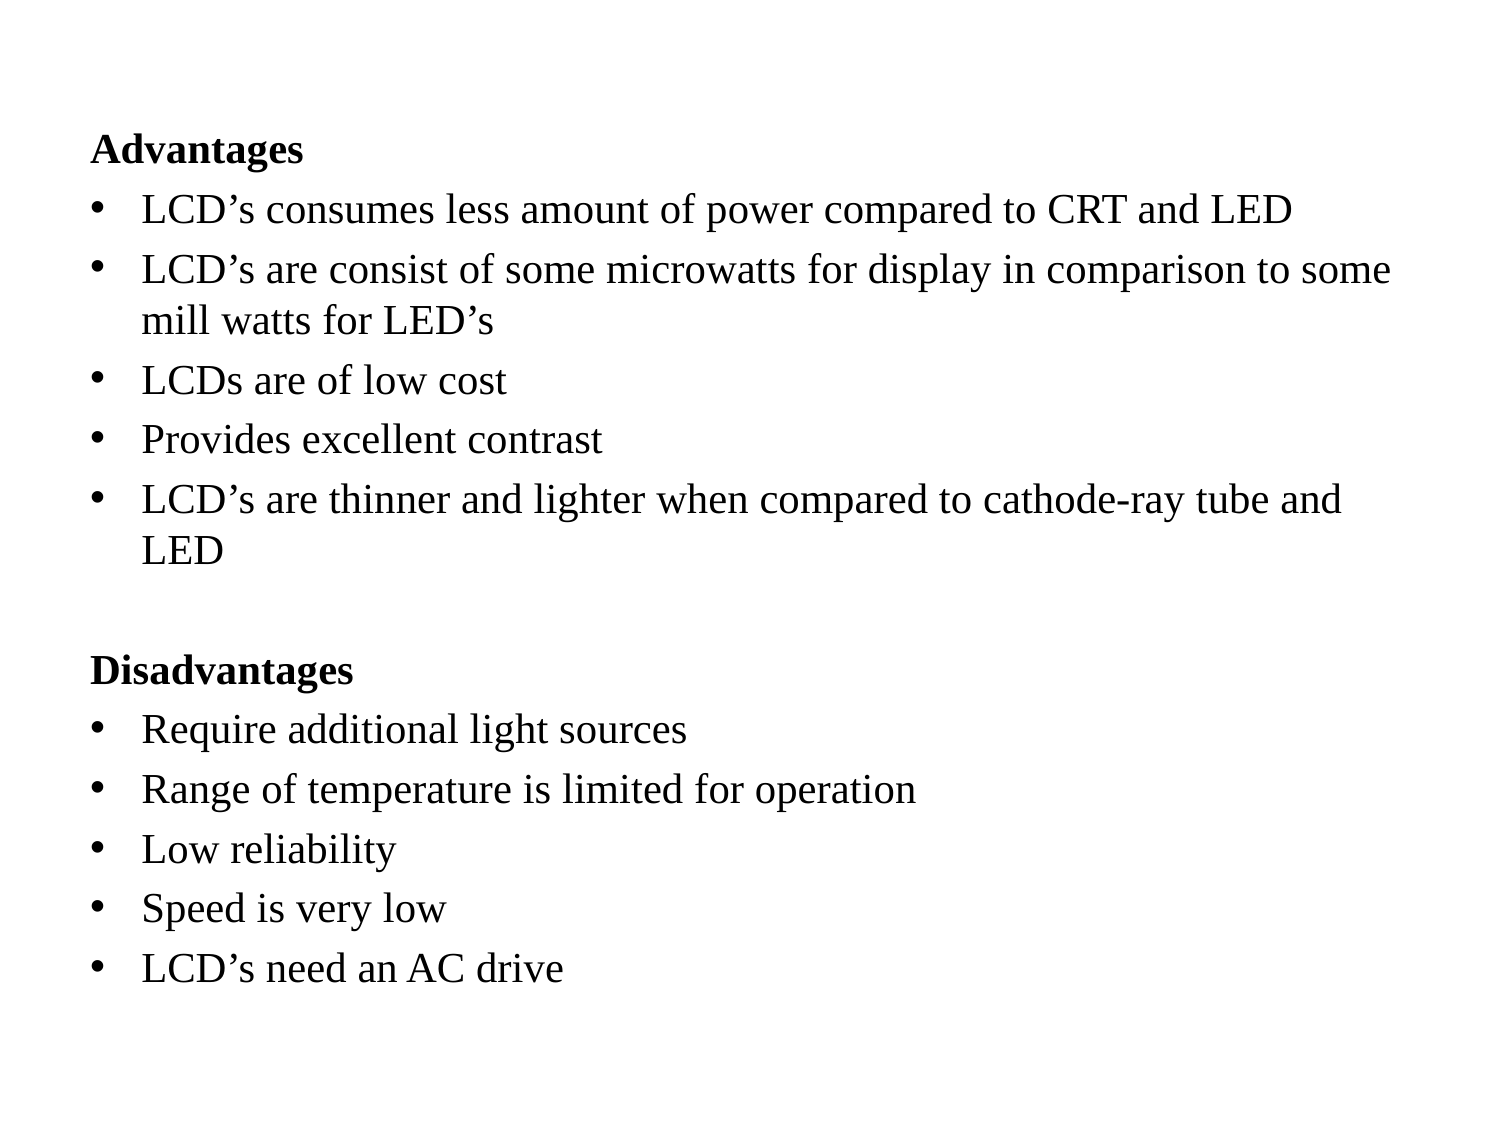

#
Advantages
LCD’s consumes less amount of power compared to CRT and LED
LCD’s are consist of some microwatts for display in comparison to some mill watts for LED’s
LCDs are of low cost
Provides excellent contrast
LCD’s are thinner and lighter when compared to cathode-ray tube and LED

Disadvantages
Require additional light sources
Range of temperature is limited for operation
Low reliability
Speed is very low
LCD’s need an AC drive